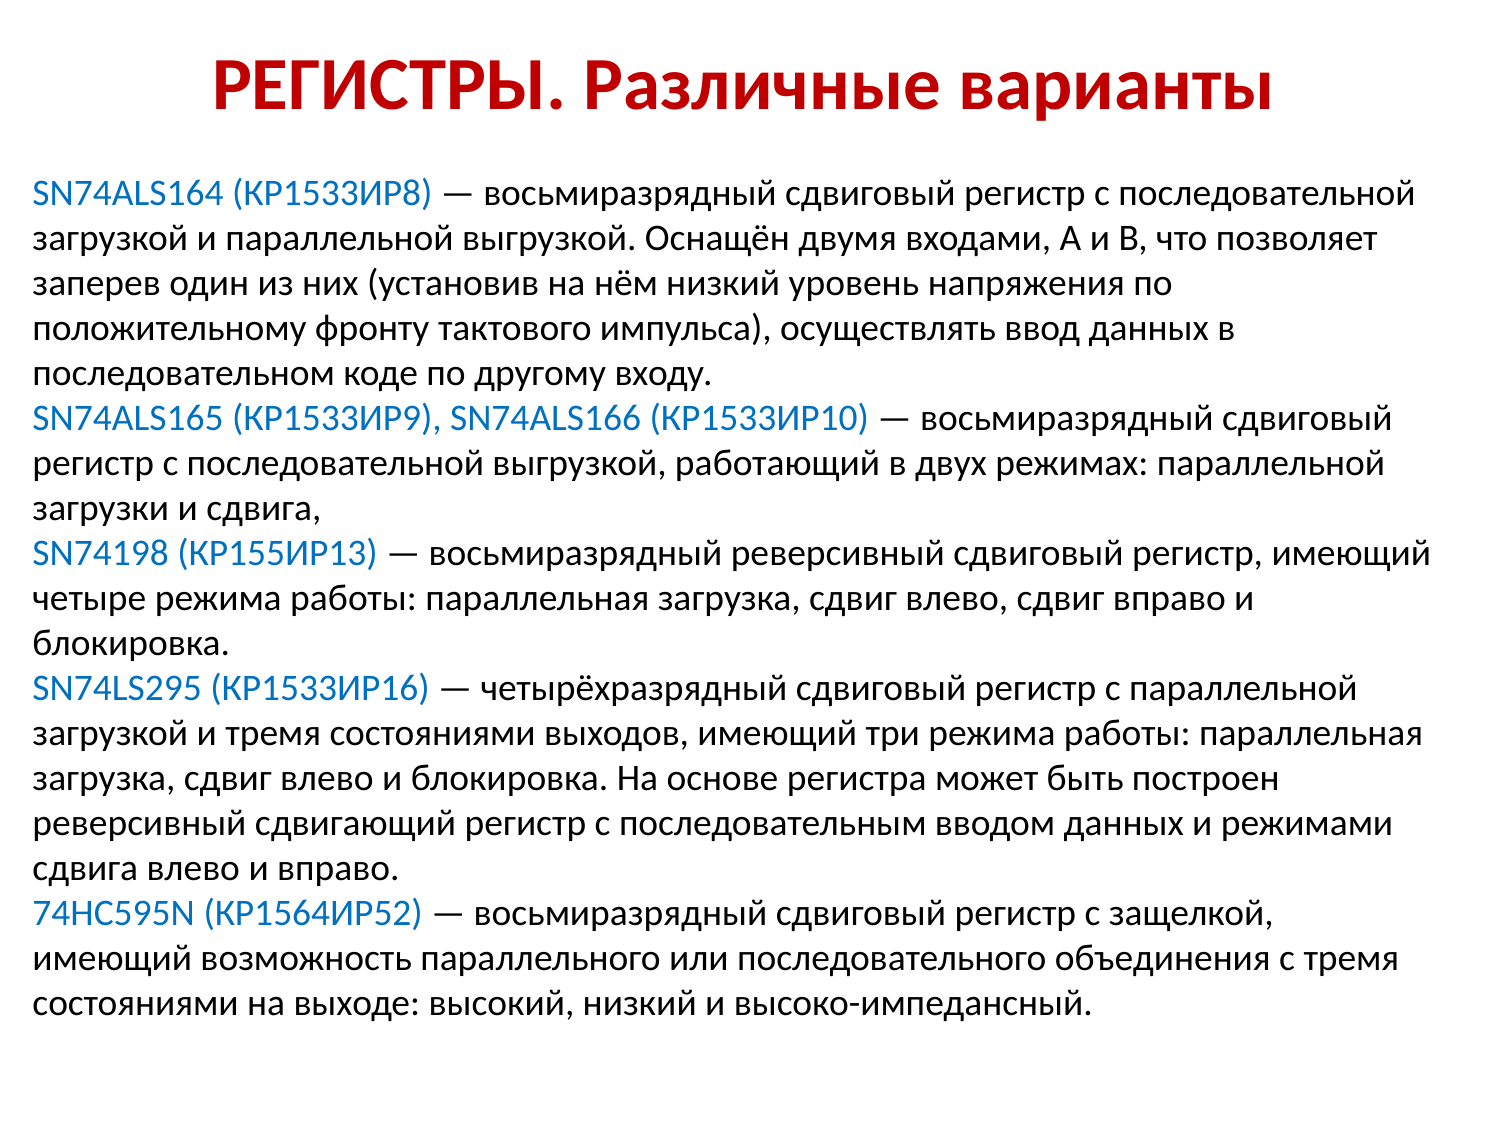

# РЕГИСТРЫ. Различные варианты
SN74ALS164 (КР1533ИР8) — восьмиразрядный сдвиговый регистр с последовательной загрузкой и параллельной выгрузкой. Оснащён двумя входами, A и B, что позволяет заперев один из них (установив на нём низкий уровень напряжения по положительному фронту тактового импульса), осуществлять ввод данных в последовательном коде по другому входу.
SN74ALS165 (КР1533ИР9), SN74ALS166 (КР1533ИР10) — восьмиразрядный сдвиговый регистр с последовательной выгрузкой, работающий в двух режимах: параллельной загрузки и сдвига,
SN74198 (КР155ИР13) — восьмиразрядный реверсивный сдвиговый регистр, имеющий четыре режима работы: параллельная загрузка, сдвиг влево, сдвиг вправо и блокировка.
SN74LS295 (КР1533ИР16) — четырёхразрядный сдвиговый регистр с параллельной загрузкой и тремя состояниями выходов, имеющий три режима работы: параллельная загрузка, сдвиг влево и блокировка. На основе регистра может быть построен реверсивный сдвигающий регистр с последовательным вводом данных и режимами сдвига влево и вправо.
74HC595N (КР1564ИР52) — восьмиразрядный сдвиговый регистр с защелкой, имеющий возможность параллельного или последовательного объединения с тремя состояниями на выходе: высокий, низкий и высоко-импедансный.